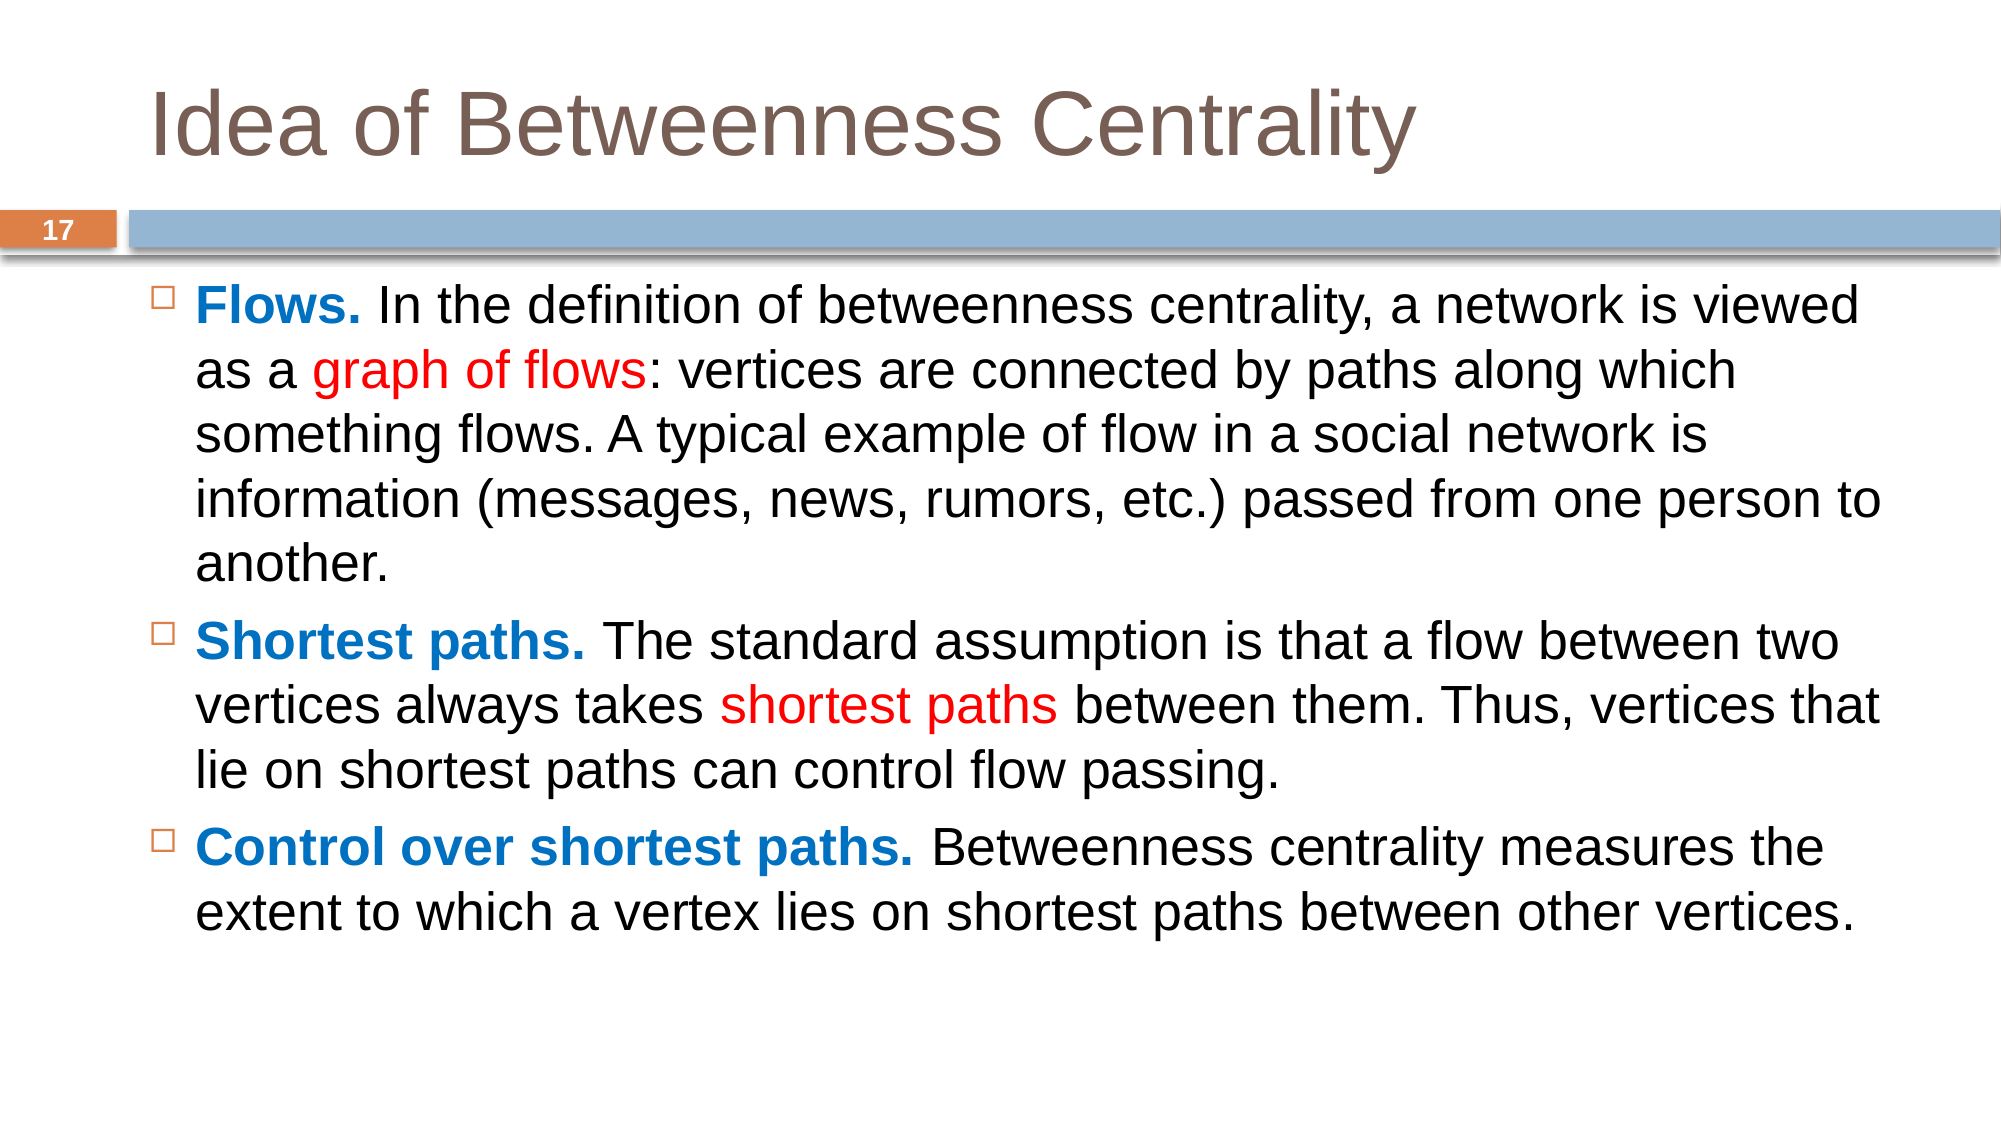

# Idea of Betweenness Centrality
17
Flows. In the definition of betweenness centrality, a network is viewed as a graph of flows: vertices are connected by paths along which something flows. A typical example of flow in a social network is information (messages, news, rumors, etc.) passed from one person to another.
Shortest paths. The standard assumption is that a flow between two vertices always takes shortest paths between them. Thus, vertices that lie on shortest paths can control flow passing.
Control over shortest paths. Betweenness centrality measures the extent to which a vertex lies on shortest paths between other vertices.